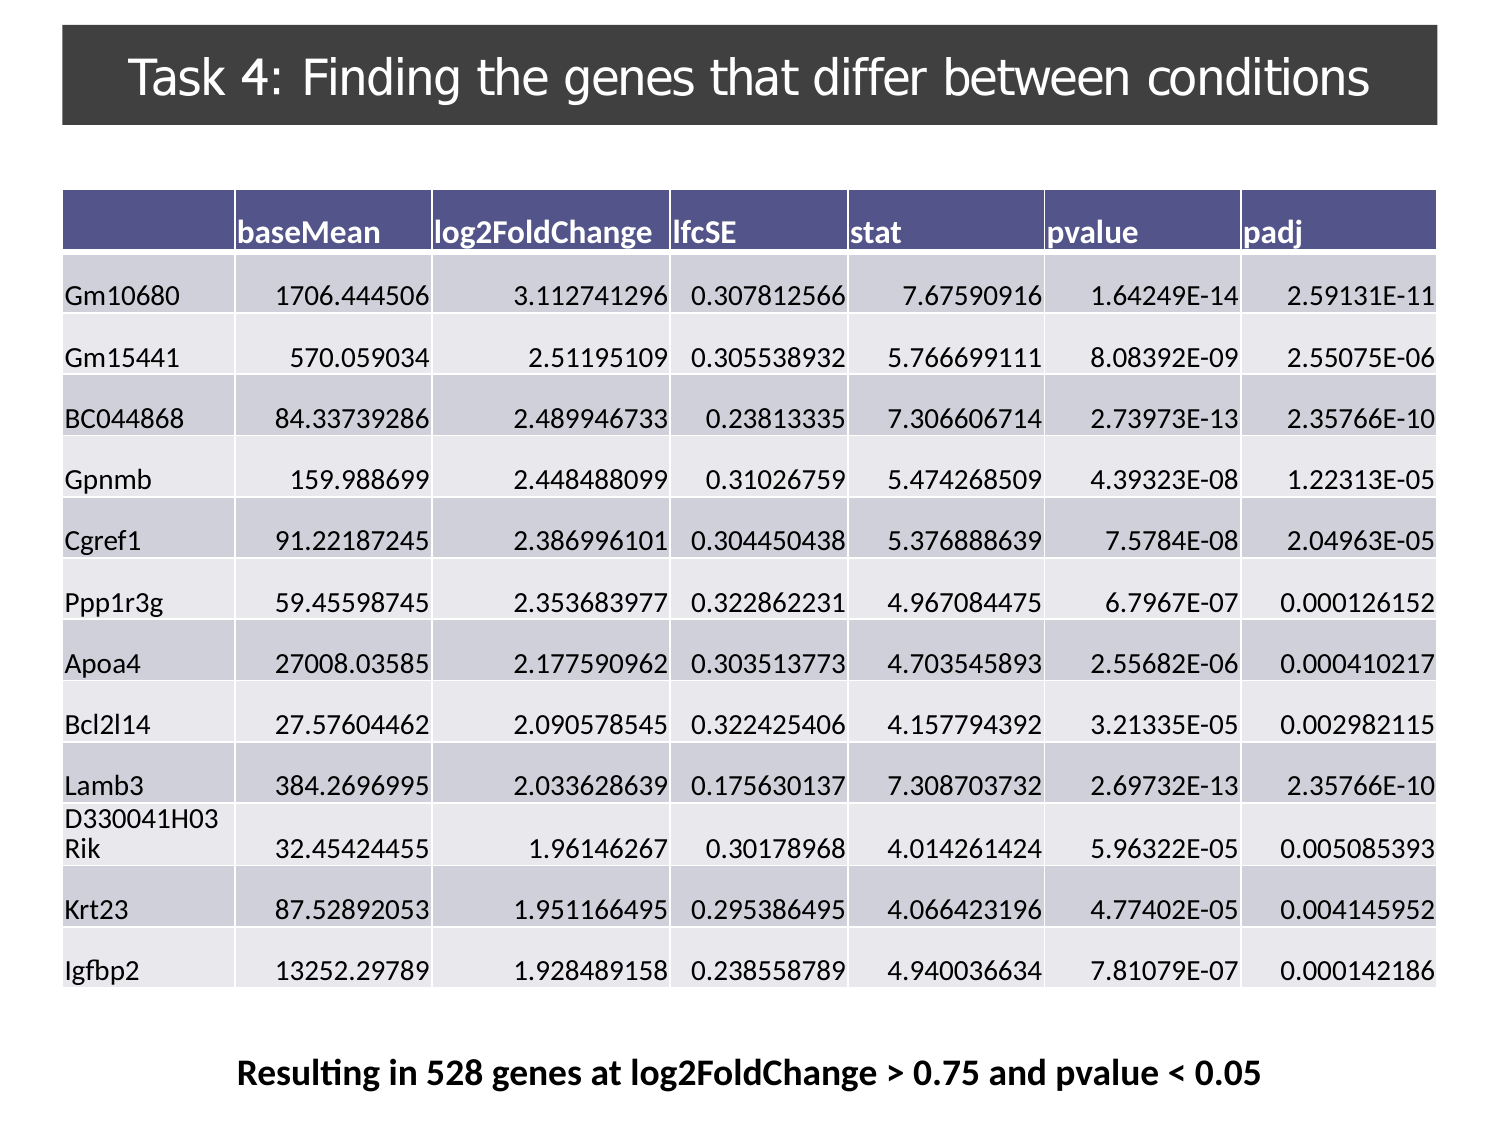

# Task 4: Finding the genes that differ between conditions
|  | baseMean | log2FoldChange | lfcSE | stat | pvalue | padj |
| --- | --- | --- | --- | --- | --- | --- |
| Gm10680 | 1706.444506 | 3.112741296 | 0.307812566 | 7.67590916 | 1.64249E-14 | 2.59131E-11 |
| Gm15441 | 570.059034 | 2.51195109 | 0.305538932 | 5.766699111 | 8.08392E-09 | 2.55075E-06 |
| BC044868 | 84.33739286 | 2.489946733 | 0.23813335 | 7.306606714 | 2.73973E-13 | 2.35766E-10 |
| Gpnmb | 159.988699 | 2.448488099 | 0.31026759 | 5.474268509 | 4.39323E-08 | 1.22313E-05 |
| Cgref1 | 91.22187245 | 2.386996101 | 0.304450438 | 5.376888639 | 7.5784E-08 | 2.04963E-05 |
| Ppp1r3g | 59.45598745 | 2.353683977 | 0.322862231 | 4.967084475 | 6.7967E-07 | 0.000126152 |
| Apoa4 | 27008.03585 | 2.177590962 | 0.303513773 | 4.703545893 | 2.55682E-06 | 0.000410217 |
| Bcl2l14 | 27.57604462 | 2.090578545 | 0.322425406 | 4.157794392 | 3.21335E-05 | 0.002982115 |
| Lamb3 | 384.2696995 | 2.033628639 | 0.175630137 | 7.308703732 | 2.69732E-13 | 2.35766E-10 |
| D330041H03Rik | 32.45424455 | 1.96146267 | 0.30178968 | 4.014261424 | 5.96322E-05 | 0.005085393 |
| Krt23 | 87.52892053 | 1.951166495 | 0.295386495 | 4.066423196 | 4.77402E-05 | 0.004145952 |
| Igfbp2 | 13252.29789 | 1.928489158 | 0.238558789 | 4.940036634 | 7.81079E-07 | 0.000142186 |
Resulting in 528 genes at log2FoldChange > 0.75 and pvalue < 0.05